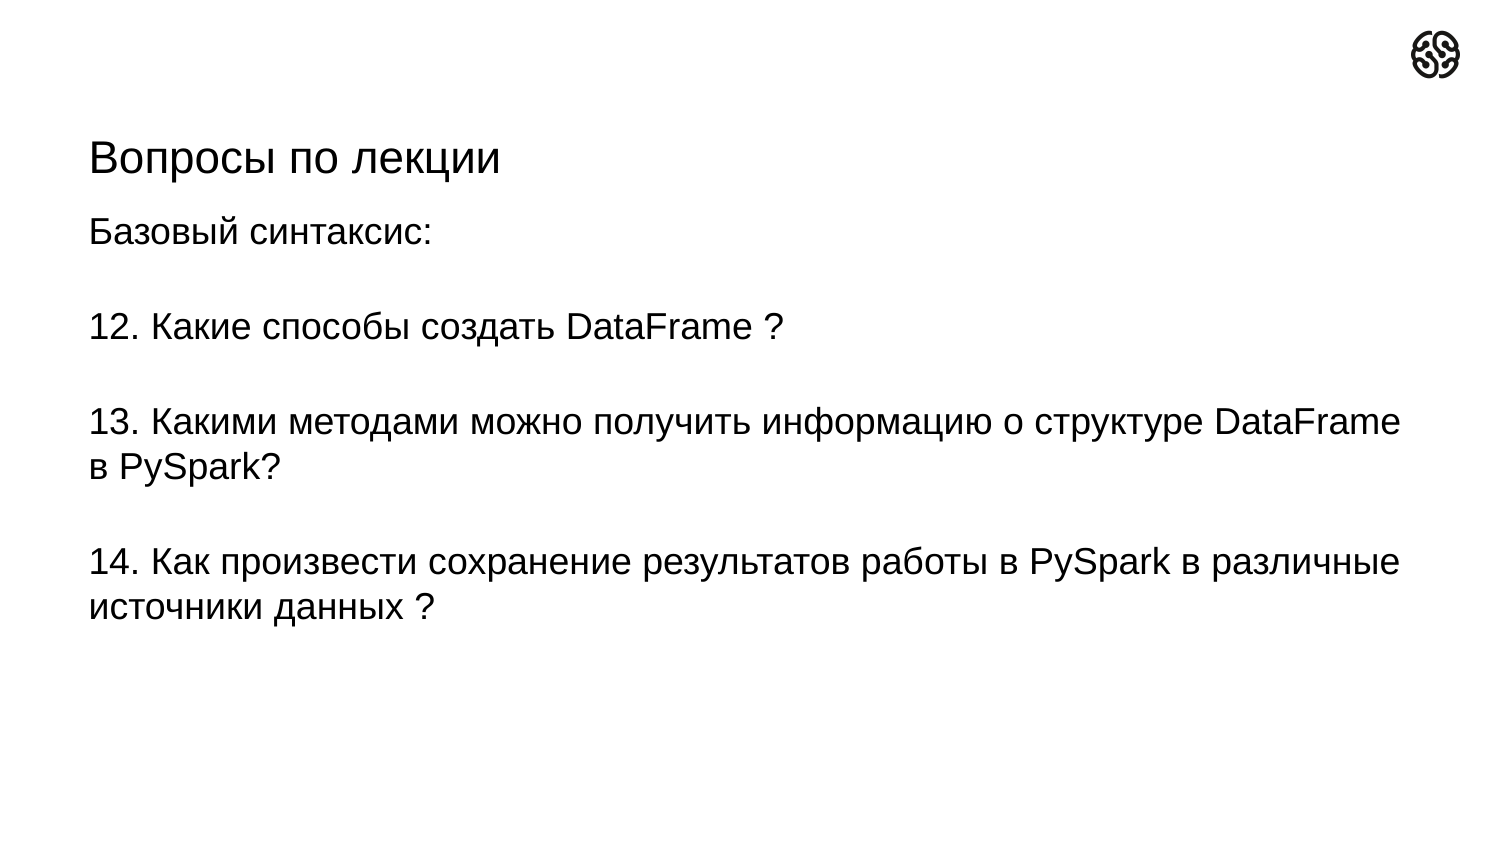

# Вопросы по лекции

Базовый синтаксис:
12. Какие способы создать DataFrame ?
13. Какими методами можно получить информацию о структуре DataFrame в PySpark?
14. Как произвести сохранение результатов работы в PySpark в различные источники данных ?